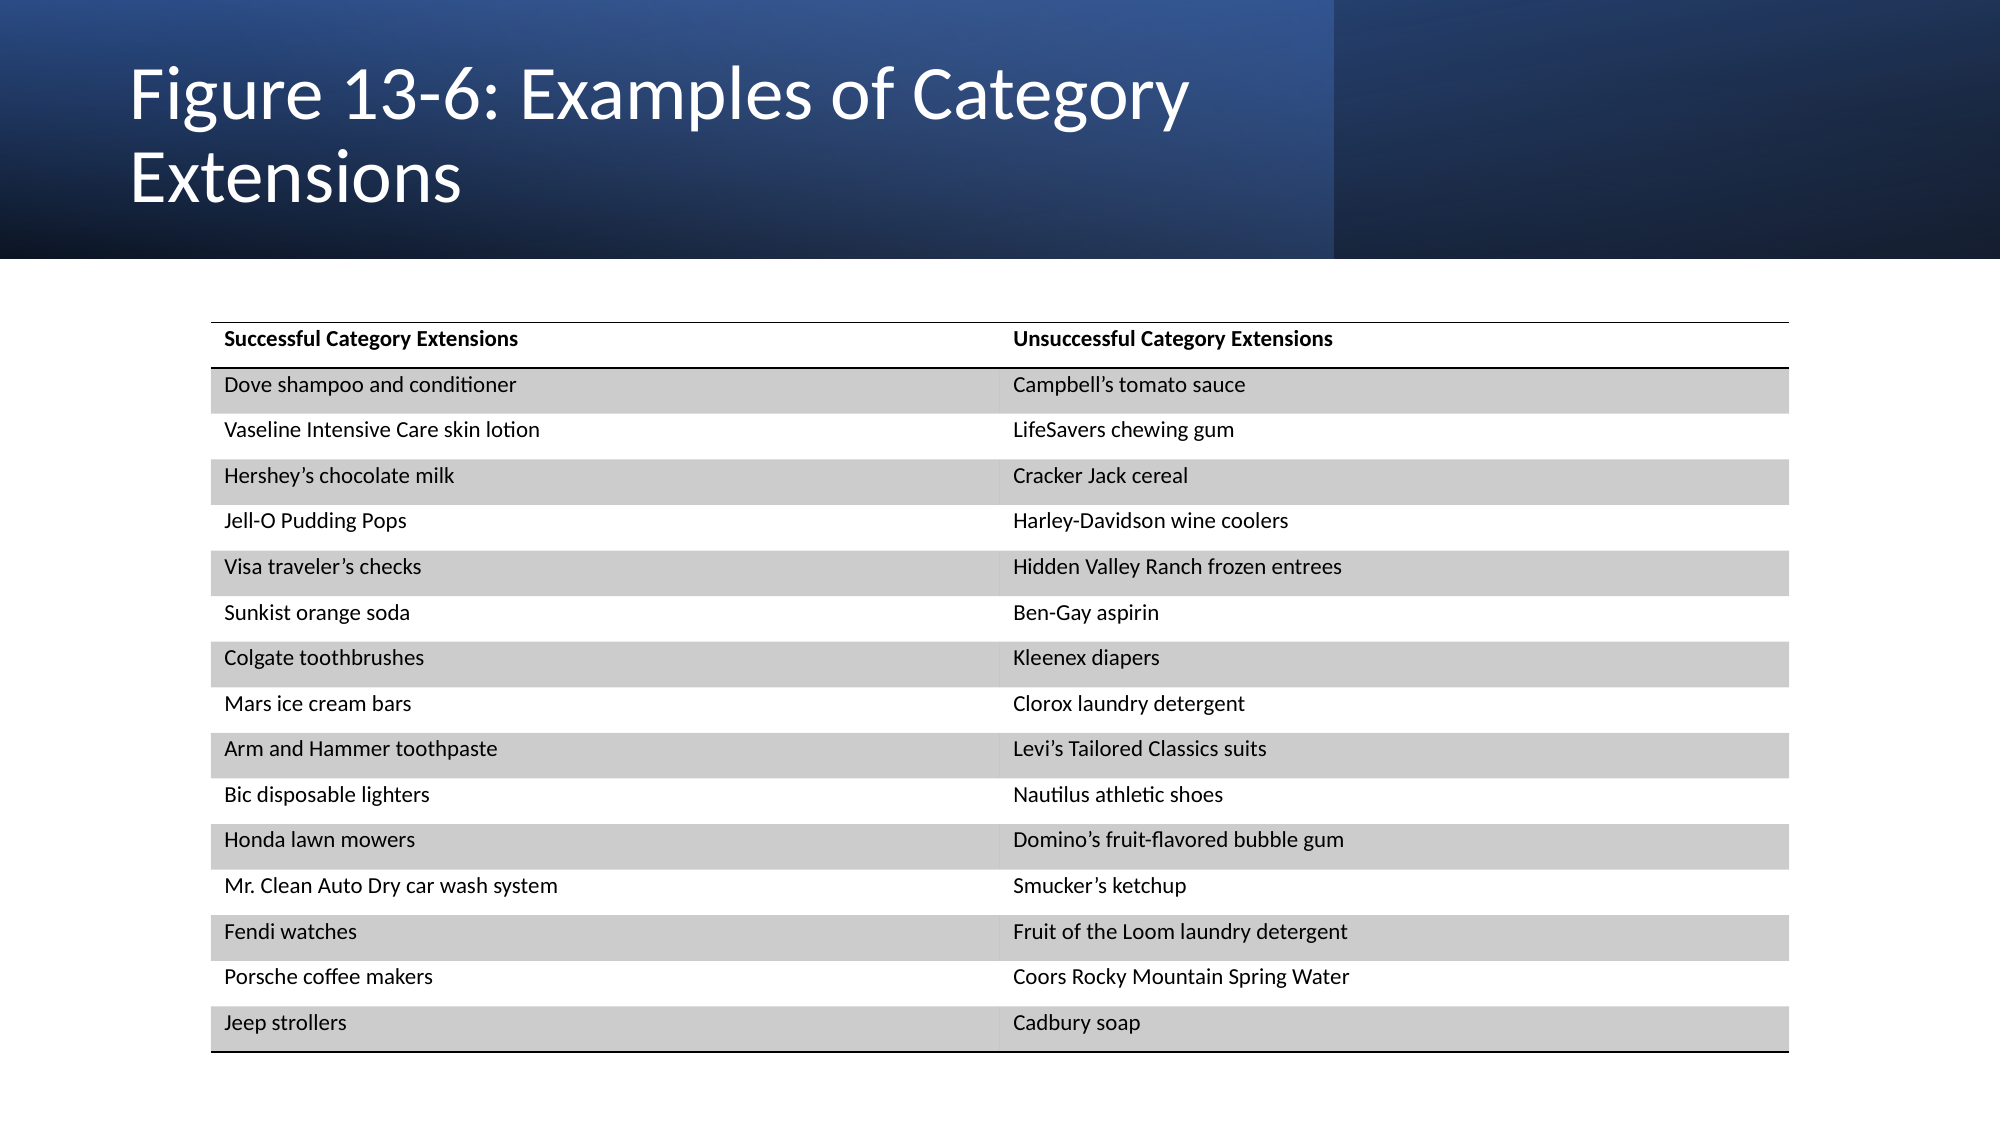

# Figure 13-6: Examples of Category Extensions
| Successful Category Extensions | Unsuccessful Category Extensions |
| --- | --- |
| Dove shampoo and conditioner | Campbell’s tomato sauce |
| Vaseline Intensive Care skin lotion | LifeSavers chewing gum |
| Hershey’s chocolate milk | Cracker Jack cereal |
| Jell-O Pudding Pops | Harley-Davidson wine coolers |
| Visa traveler’s checks | Hidden Valley Ranch frozen entrees |
| Sunkist orange soda | Ben-Gay aspirin |
| Colgate toothbrushes | Kleenex diapers |
| Mars ice cream bars | Clorox laundry detergent |
| Arm and Hammer toothpaste | Levi’s Tailored Classics suits |
| Bic disposable lighters | Nautilus athletic shoes |
| Honda lawn mowers | Domino’s fruit-flavored bubble gum |
| Mr. Clean Auto Dry car wash system | Smucker’s ketchup |
| Fendi watches | Fruit of the Loom laundry detergent |
| Porsche coffee makers | Coors Rocky Mountain Spring Water |
| Jeep strollers | Cadbury soap |